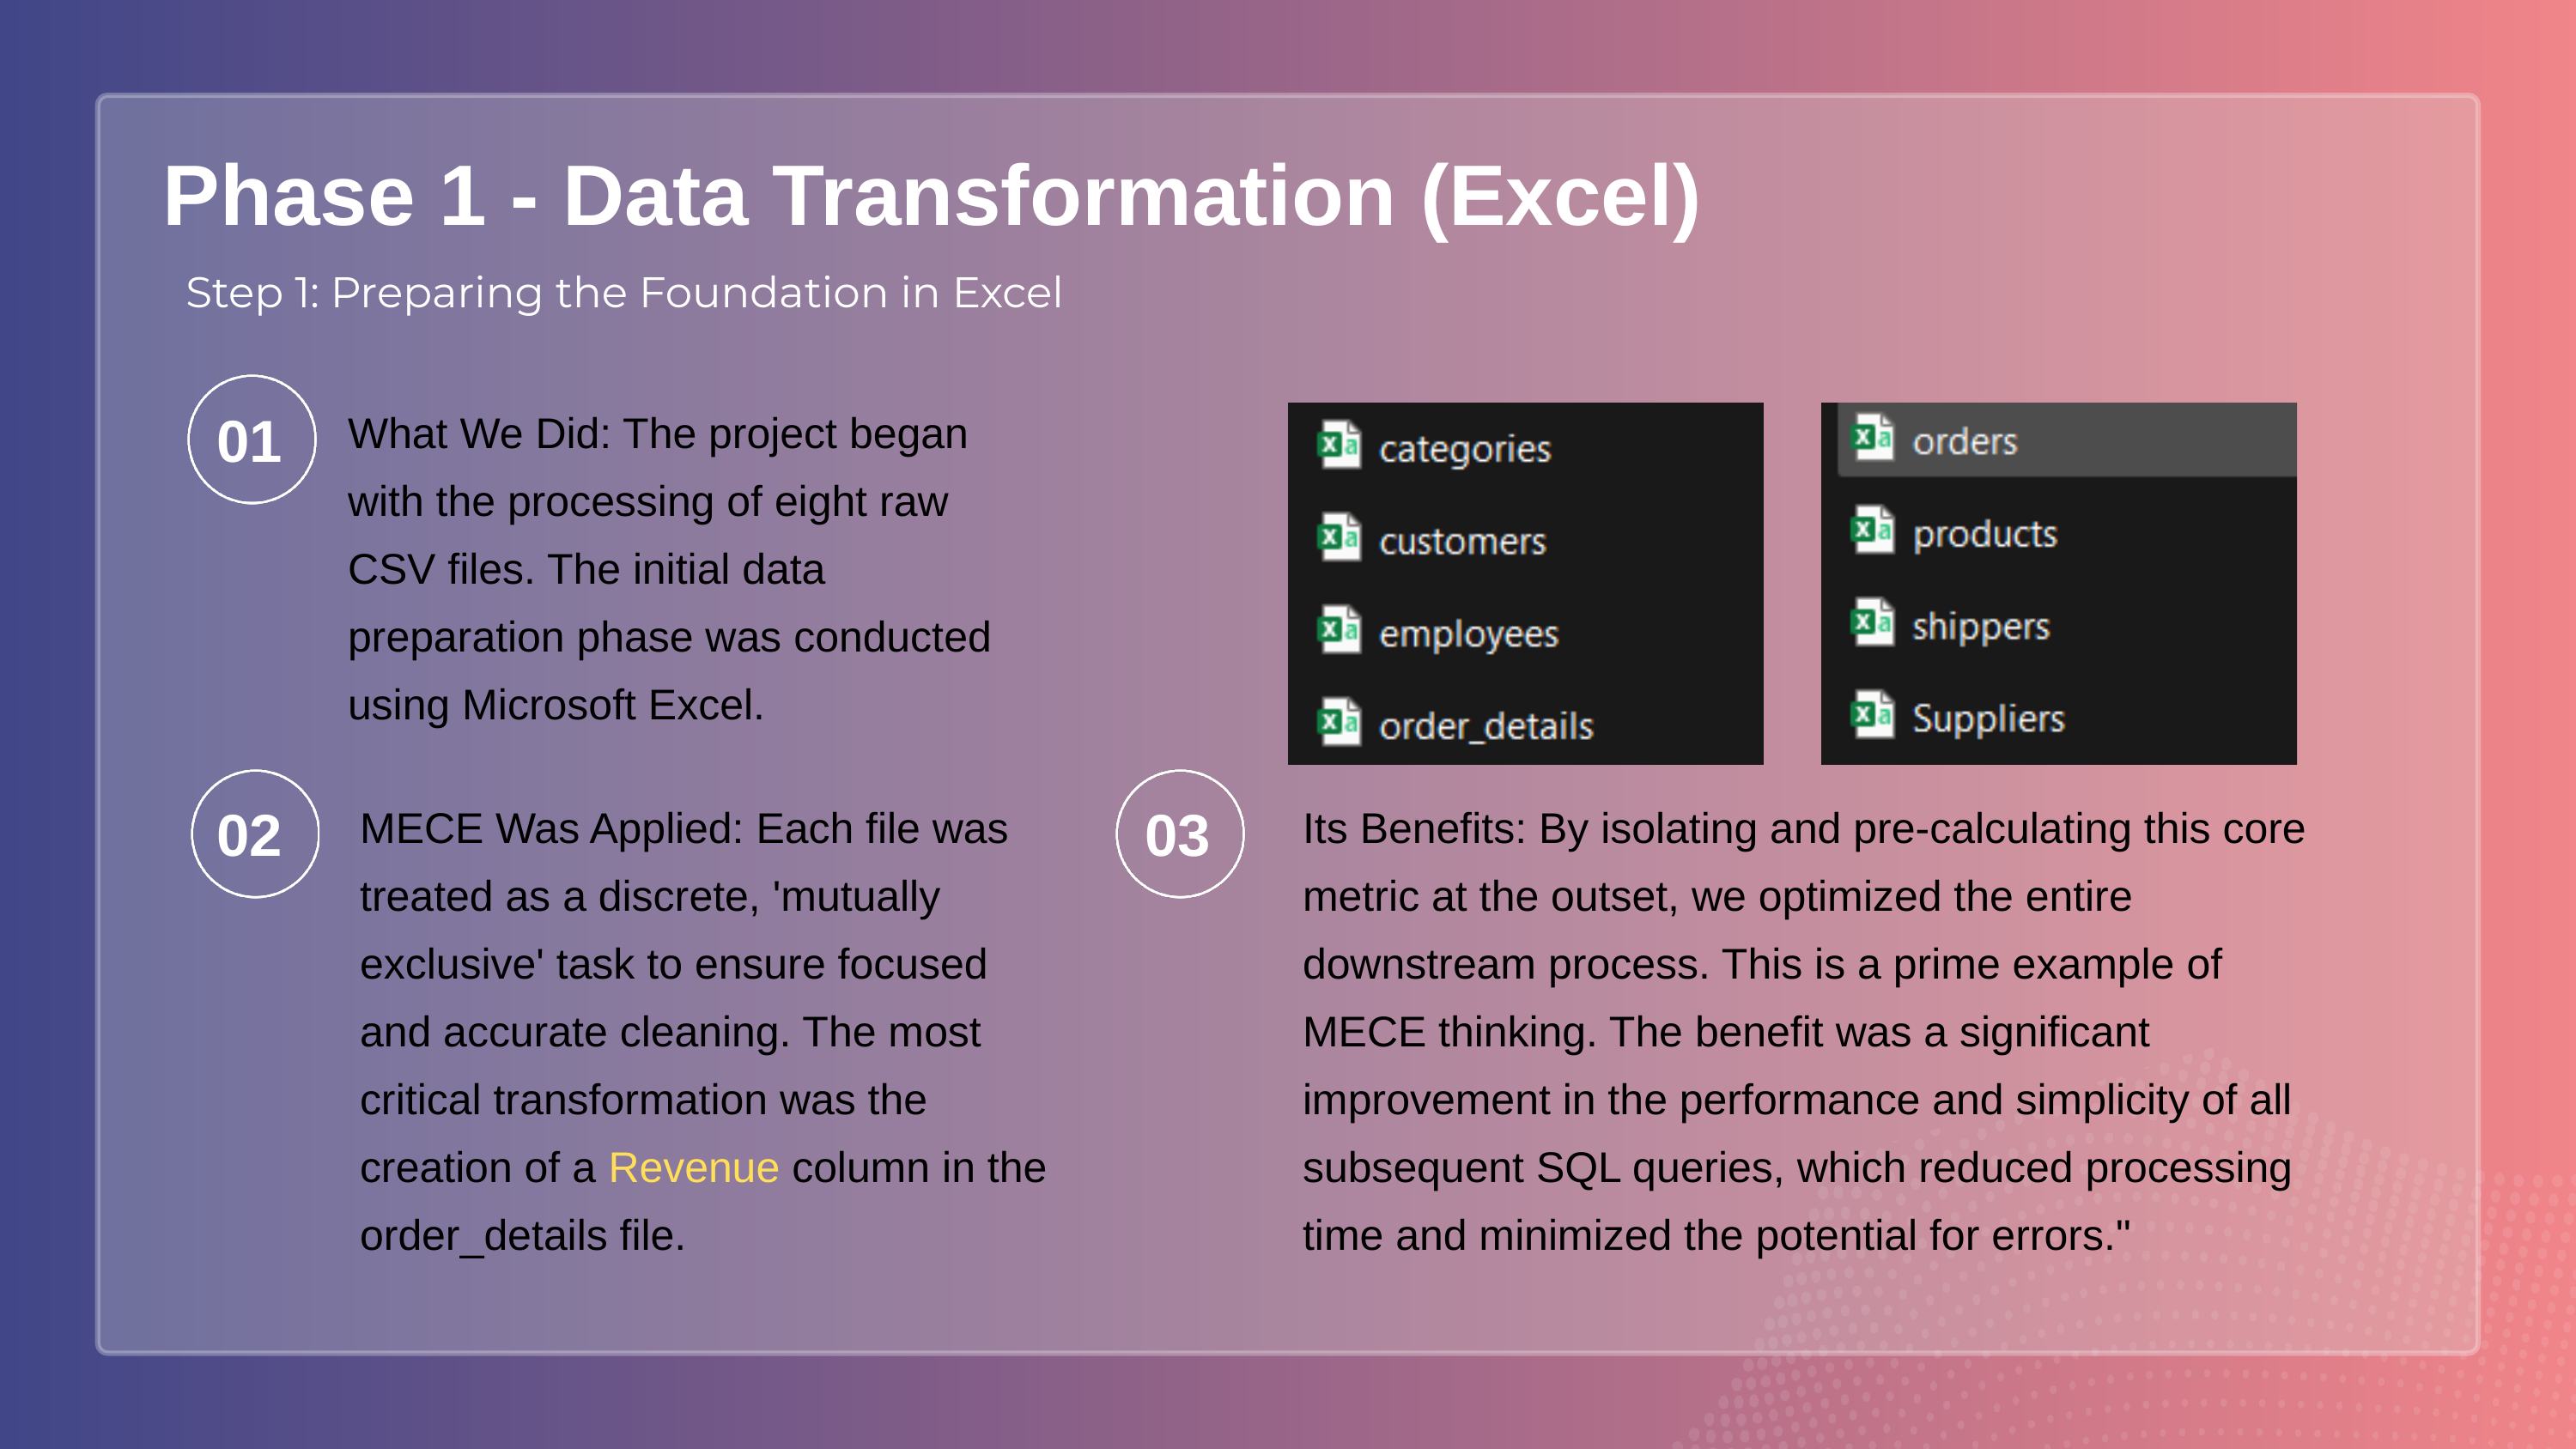

Phase 1 - Data Transformation (Excel)
Step 1: Preparing the Foundation in Excel

What We Did: The project began with the processing of eight raw CSV files. The initial data preparation phase was conducted using Microsoft Excel.
01

MECE Was Applied: Each file was treated as a discrete, 'mutually exclusive' task to ensure focused and accurate cleaning. The most critical transformation was the creation of a Revenue column in the order_details file.
Its Benefits: By isolating and pre-calculating this core metric at the outset, we optimized the entire downstream process. This is a prime example of MECE thinking. The benefit was a significant improvement in the performance and simplicity of all subsequent SQL queries, which reduced processing time and minimized the potential for errors."
02
03